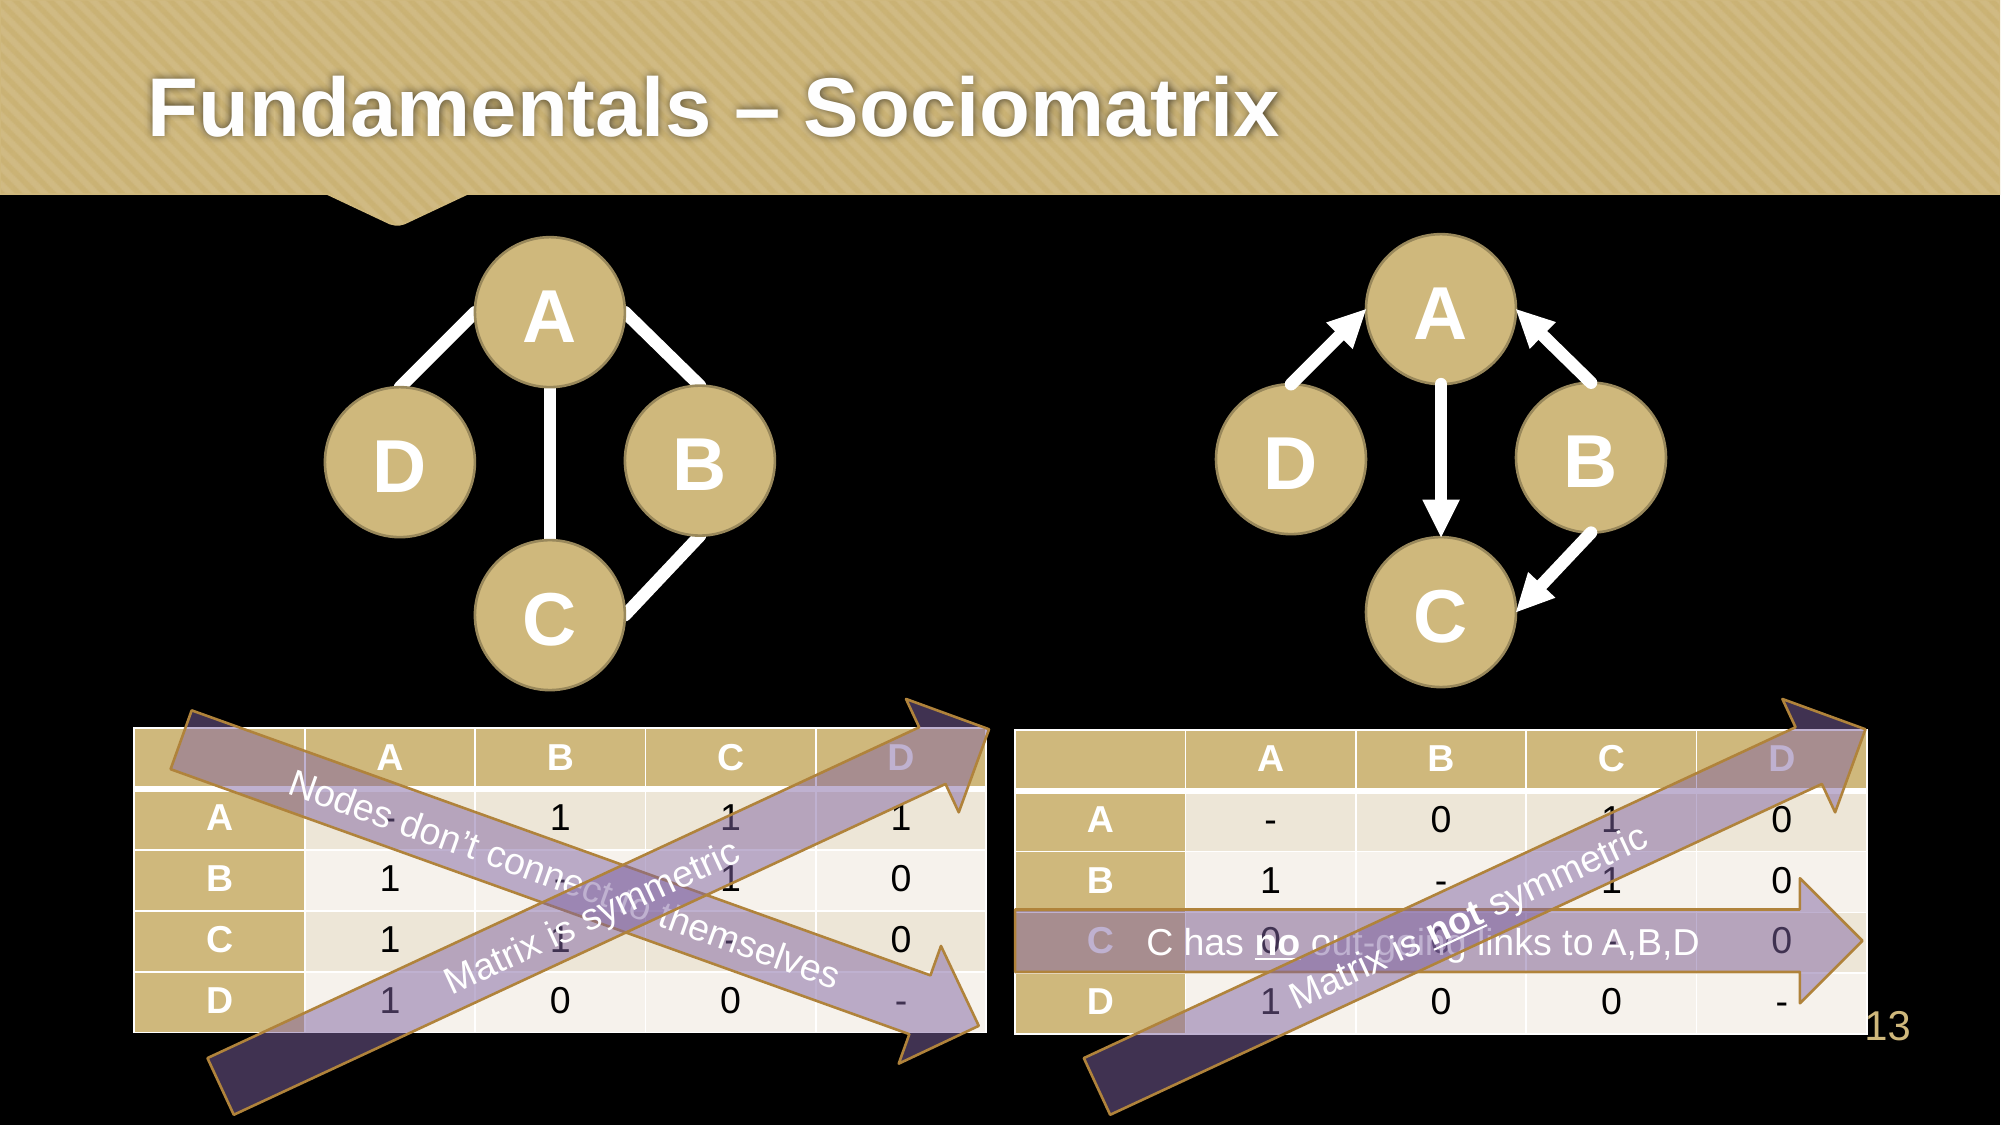

# Fundamentals – Sociomatrix
A
B
D
C
A
B
D
C
|  | A | B | C | D |
| --- | --- | --- | --- | --- |
| A | - | 1 | 1 | 1 |
| B | 1 | - | 1 | 0 |
| C | 1 | 1 | - | 0 |
| D | 1 | 0 | 0 | - |
|  | A | B | C | D |
| --- | --- | --- | --- | --- |
| A | - | 0 | 1 | 0 |
| B | 1 | - | 1 | 0 |
| C | 0 | 0 | - | 0 |
| D | 1 | 0 | 0 | - |
Nodes don’t connect to themselves
Matrix is symmetric
Matrix is not symmetric
C has no out-going links to A,B,D
13